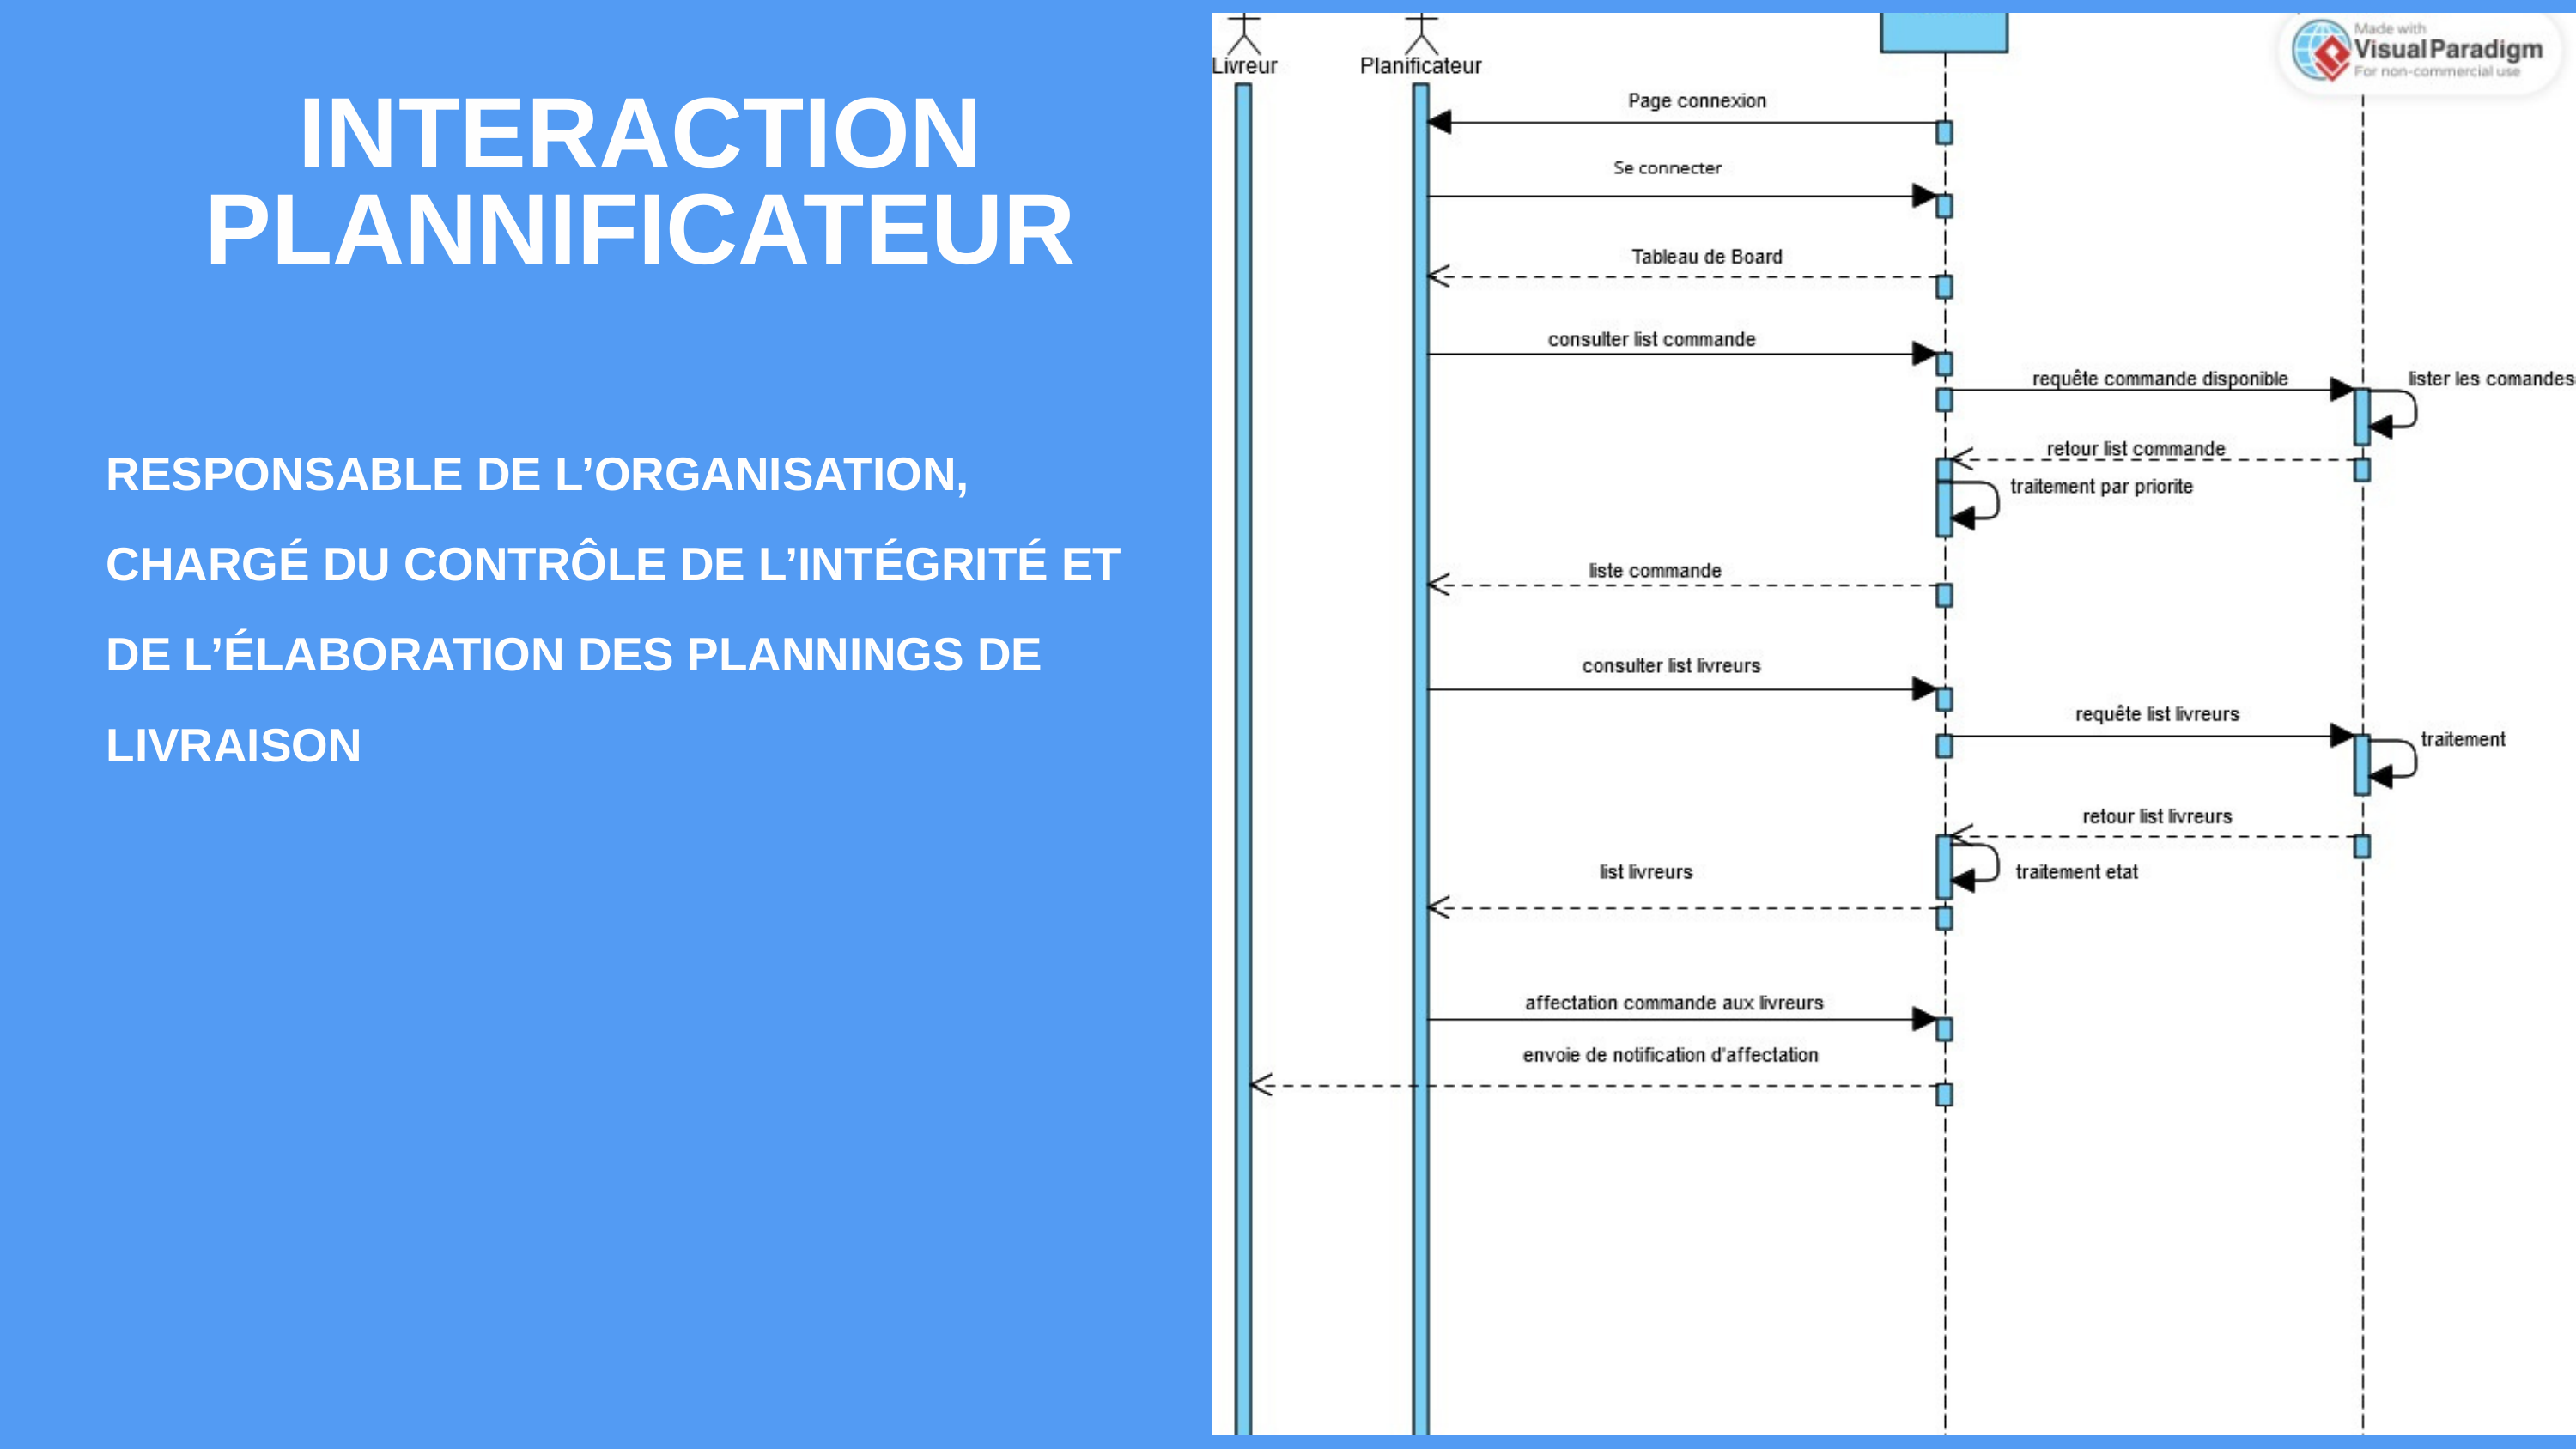

INTERACTION PLANNIFICATEUR
RESPONSABLE DE L’ORGANISATION,

CHARGÉ DU CONTRÔLE DE L’INTÉGRITÉ ET

DE L’ÉLABORATION DES PLANNINGS DE

LIVRAISON